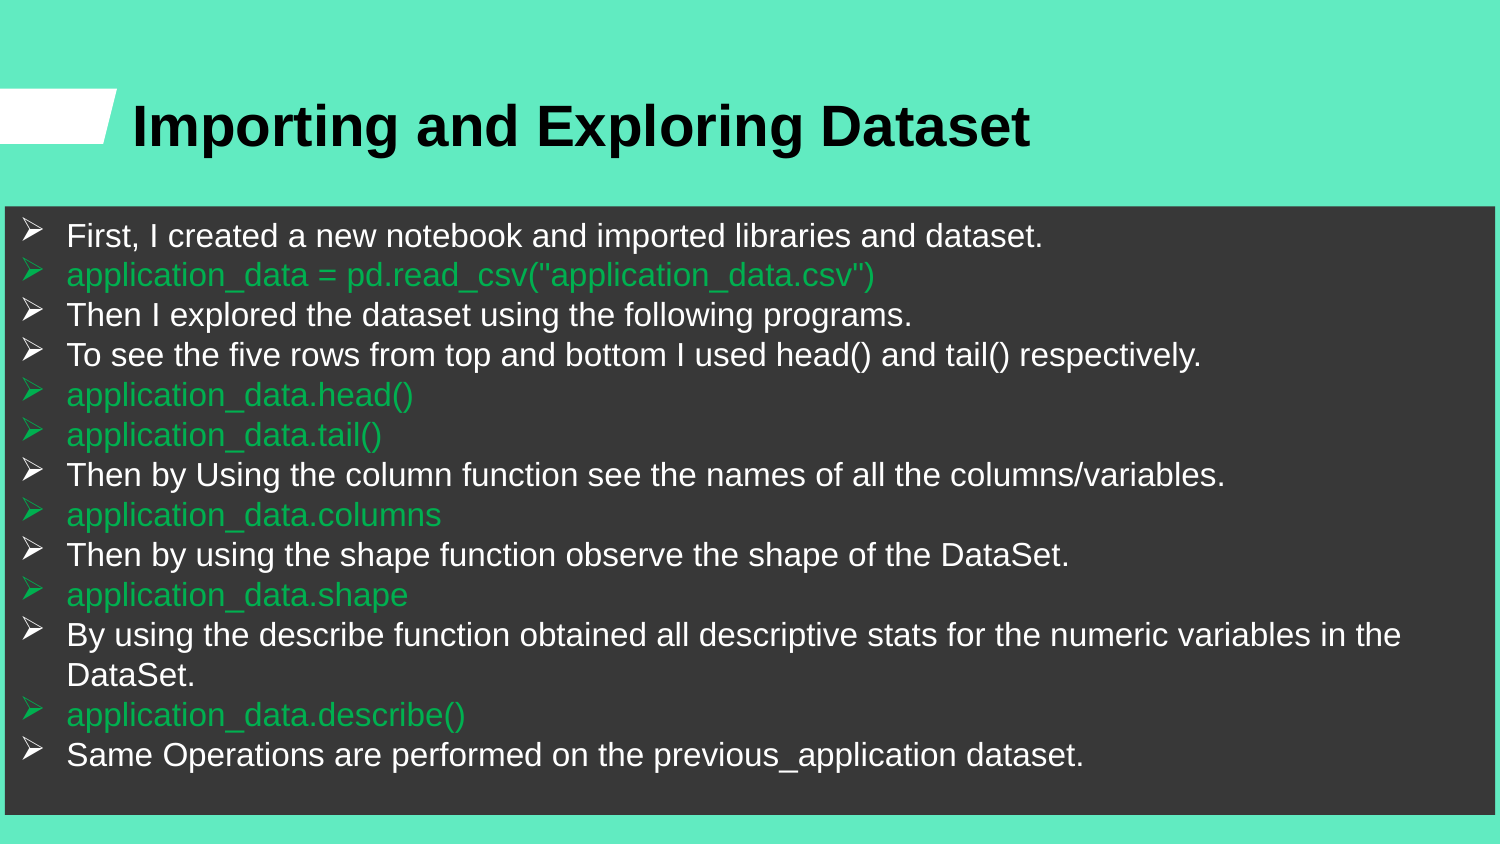

# Importing and Exploring Dataset
First, I created a new notebook and imported libraries and dataset.
application_data = pd.read_csv("application_data.csv")
Then I explored the dataset using the following programs.
To see the five rows from top and bottom I used head() and tail() respectively.
application_data.head()
application_data.tail()
Then by Using the column function see the names of all the columns/variables.
application_data.columns
Then by using the shape function observe the shape of the DataSet.
application_data.shape
By using the describe function obtained all descriptive stats for the numeric variables in the DataSet.
application_data.describe()
Same Operations are performed on the previous_application dataset.